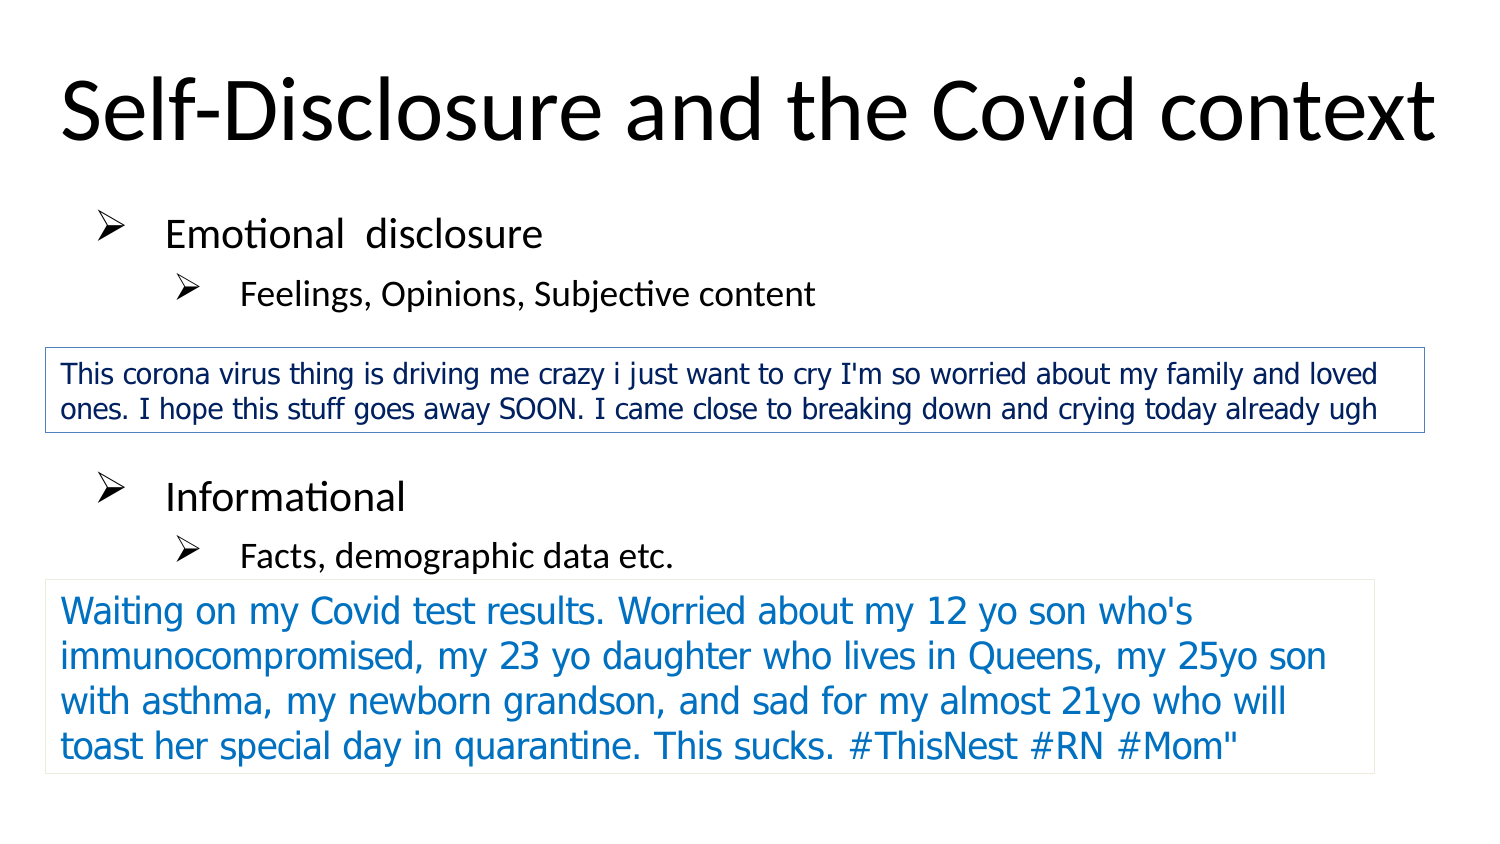

# Self-Disclosure and the Covid context
Emotional  disclosure
Feelings, Opinions, Subjective content

Informational
Facts, demographic data etc.
This corona virus thing is driving me crazy i just want to cry I'm so worried about my family and loved ones. I hope this stuff goes away SOON. I came close to breaking down and crying today already ugh
Waiting on my Covid test results. Worried about my 12 yo son who's immunocompromised, my 23 yo daughter who lives in Queens, my 25yo son with asthma, my newborn grandson, and sad for my almost 21yo who will toast her special day in quarantine. This sucks. #ThisNest #RN #Mom"